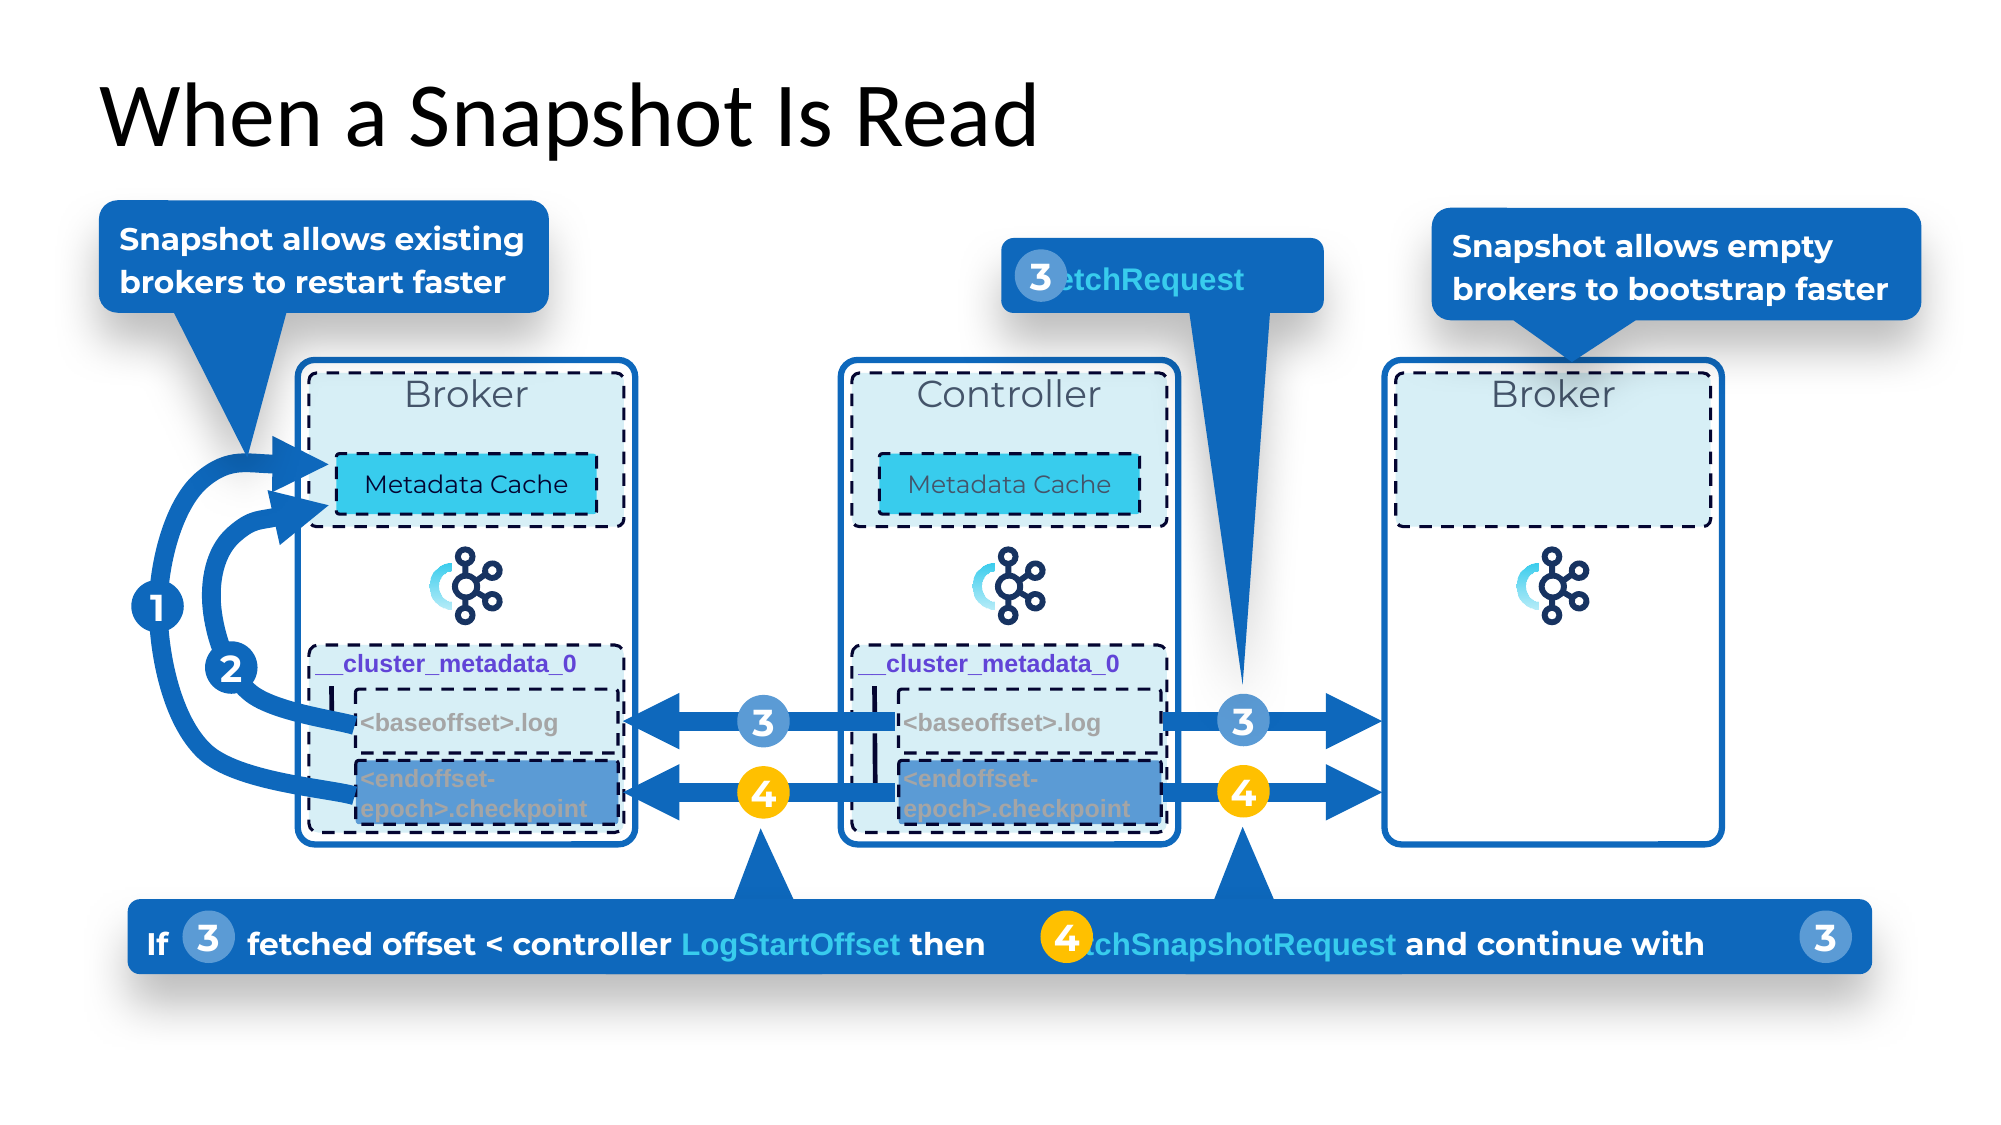

# When a Snapshot Is Read
Snapshot allows existing brokers to restart faster
Snapshot allows empty brokers to bootstrap faster
   fetchRequest
3

Broker

Metadata Cache

__cluster_metadata_0
<baseoffset>.log
<endoffset-epoch>.checkpoint

Controller

Metadata Cache

__cluster_metadata_0
<baseoffset>.log
<endoffset-epoch>.checkpoint

Broker

1
2
3
3
4
4
If         fetched offset < controller LogStartOffset then        fetchSnapshotRequest and continue with

3
3
4